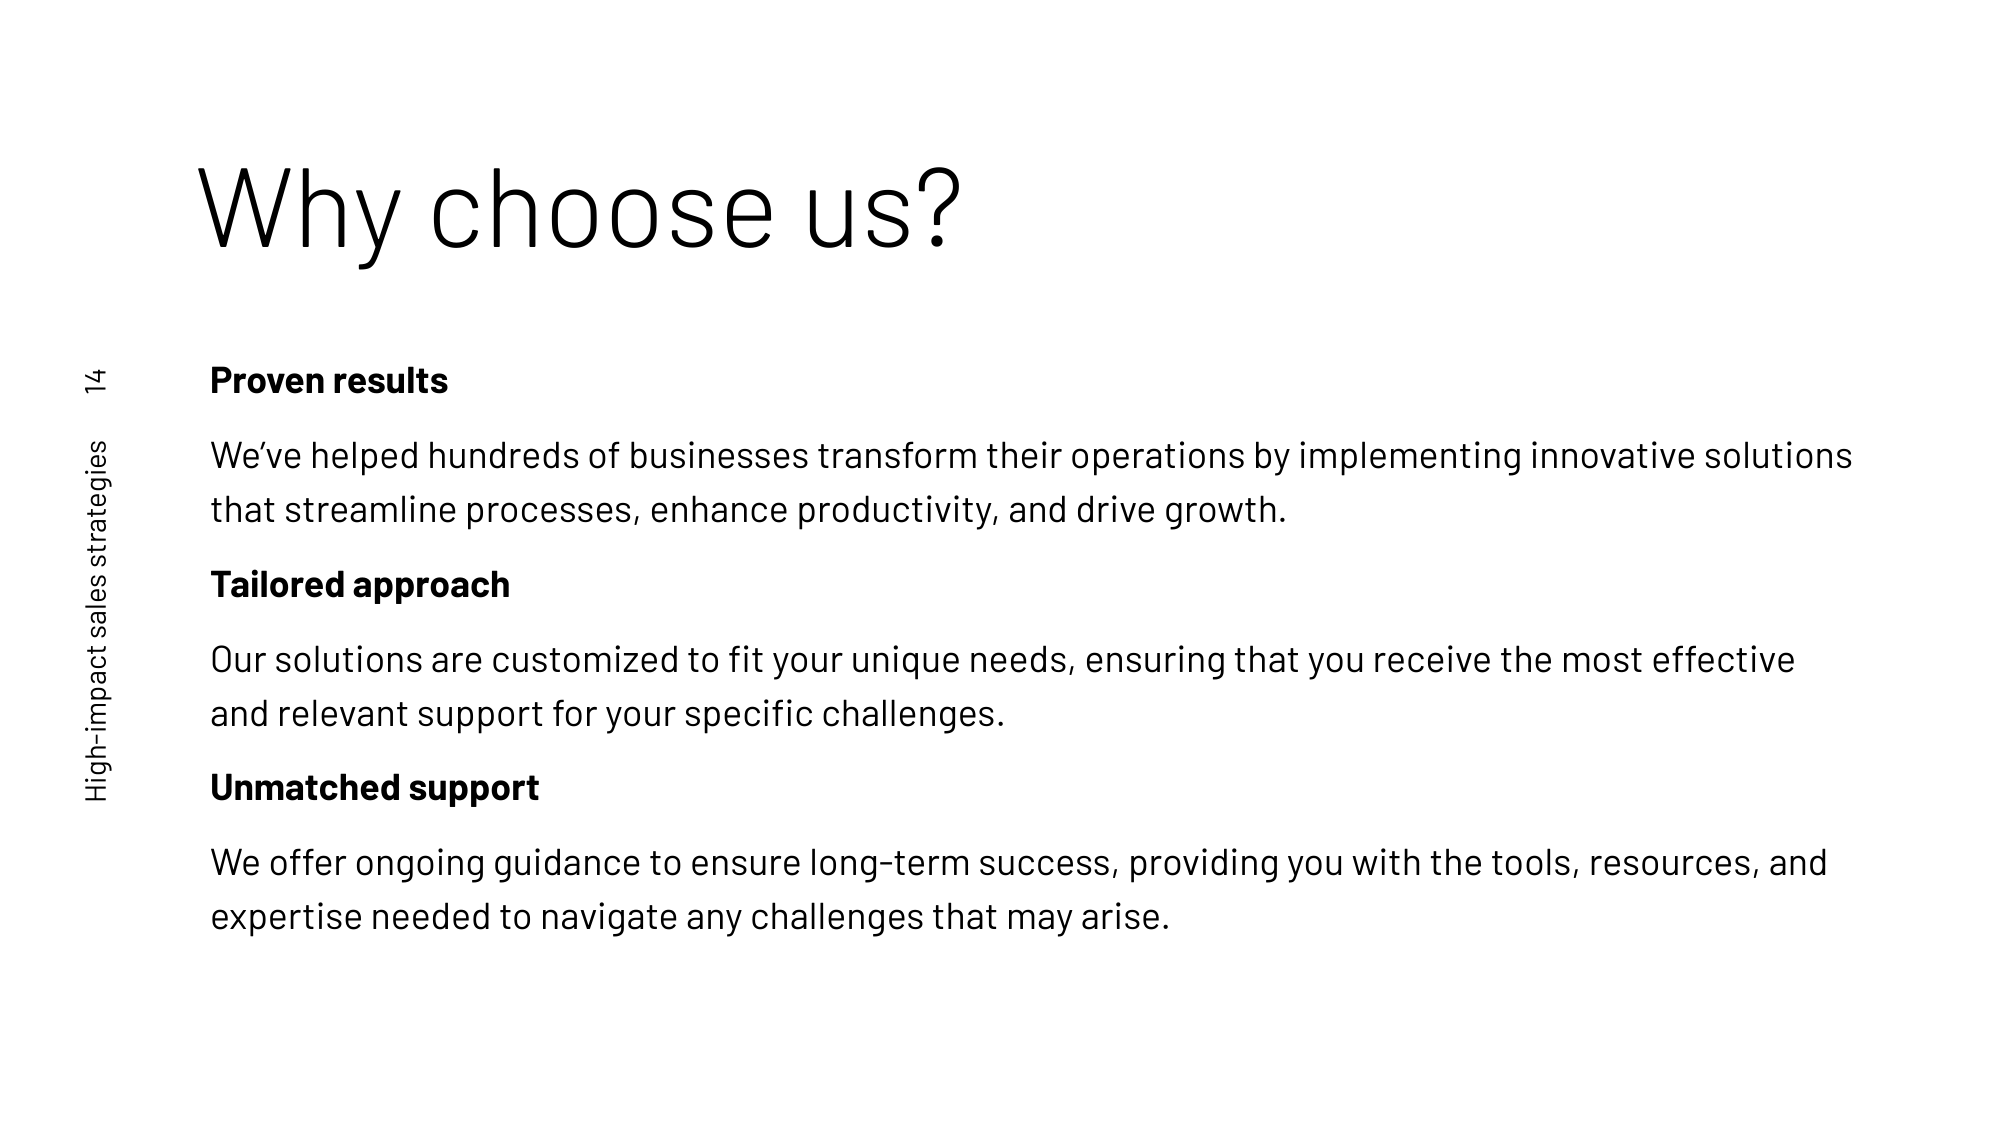

# Why choose us?
Proven results
We’ve helped hundreds of businesses transform their operations by implementing innovative solutions that streamline processes, enhance productivity, and drive growth.
Tailored approach
Our solutions are customized to fit your unique needs, ensuring that you receive the most effective and relevant support for your specific challenges.
Unmatched support
We offer ongoing guidance to ensure long-term success, providing you with the tools, resources, and expertise needed to navigate any challenges that may arise.
14
High-impact sales strategies